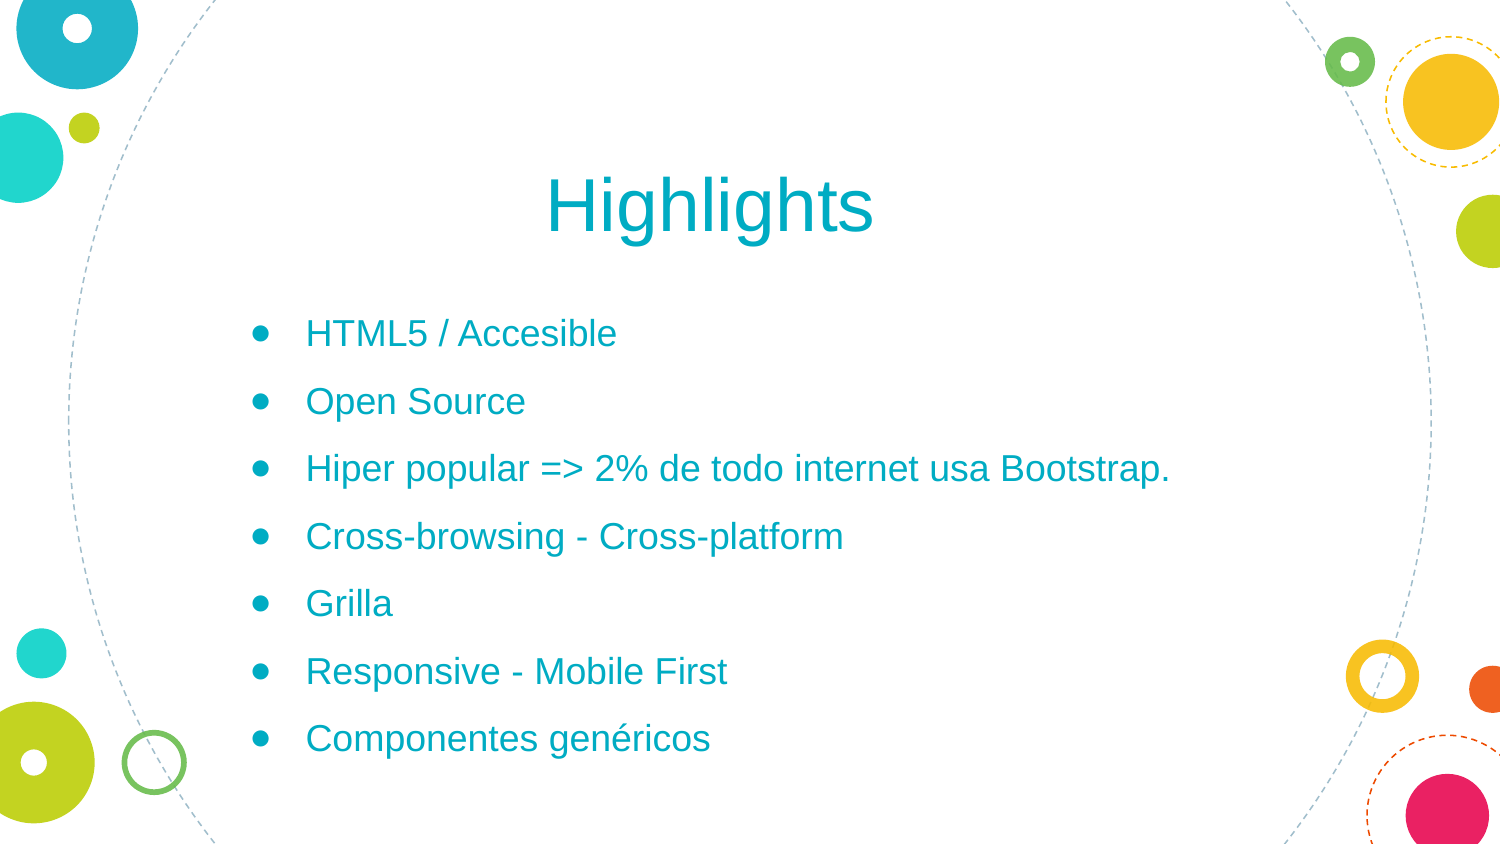

Highlights
HTML5 / Accesible
Open Source
Hiper popular => 2% de todo internet usa Bootstrap.
Cross-browsing - Cross-platform
Grilla
Responsive - Mobile First
Componentes genéricos